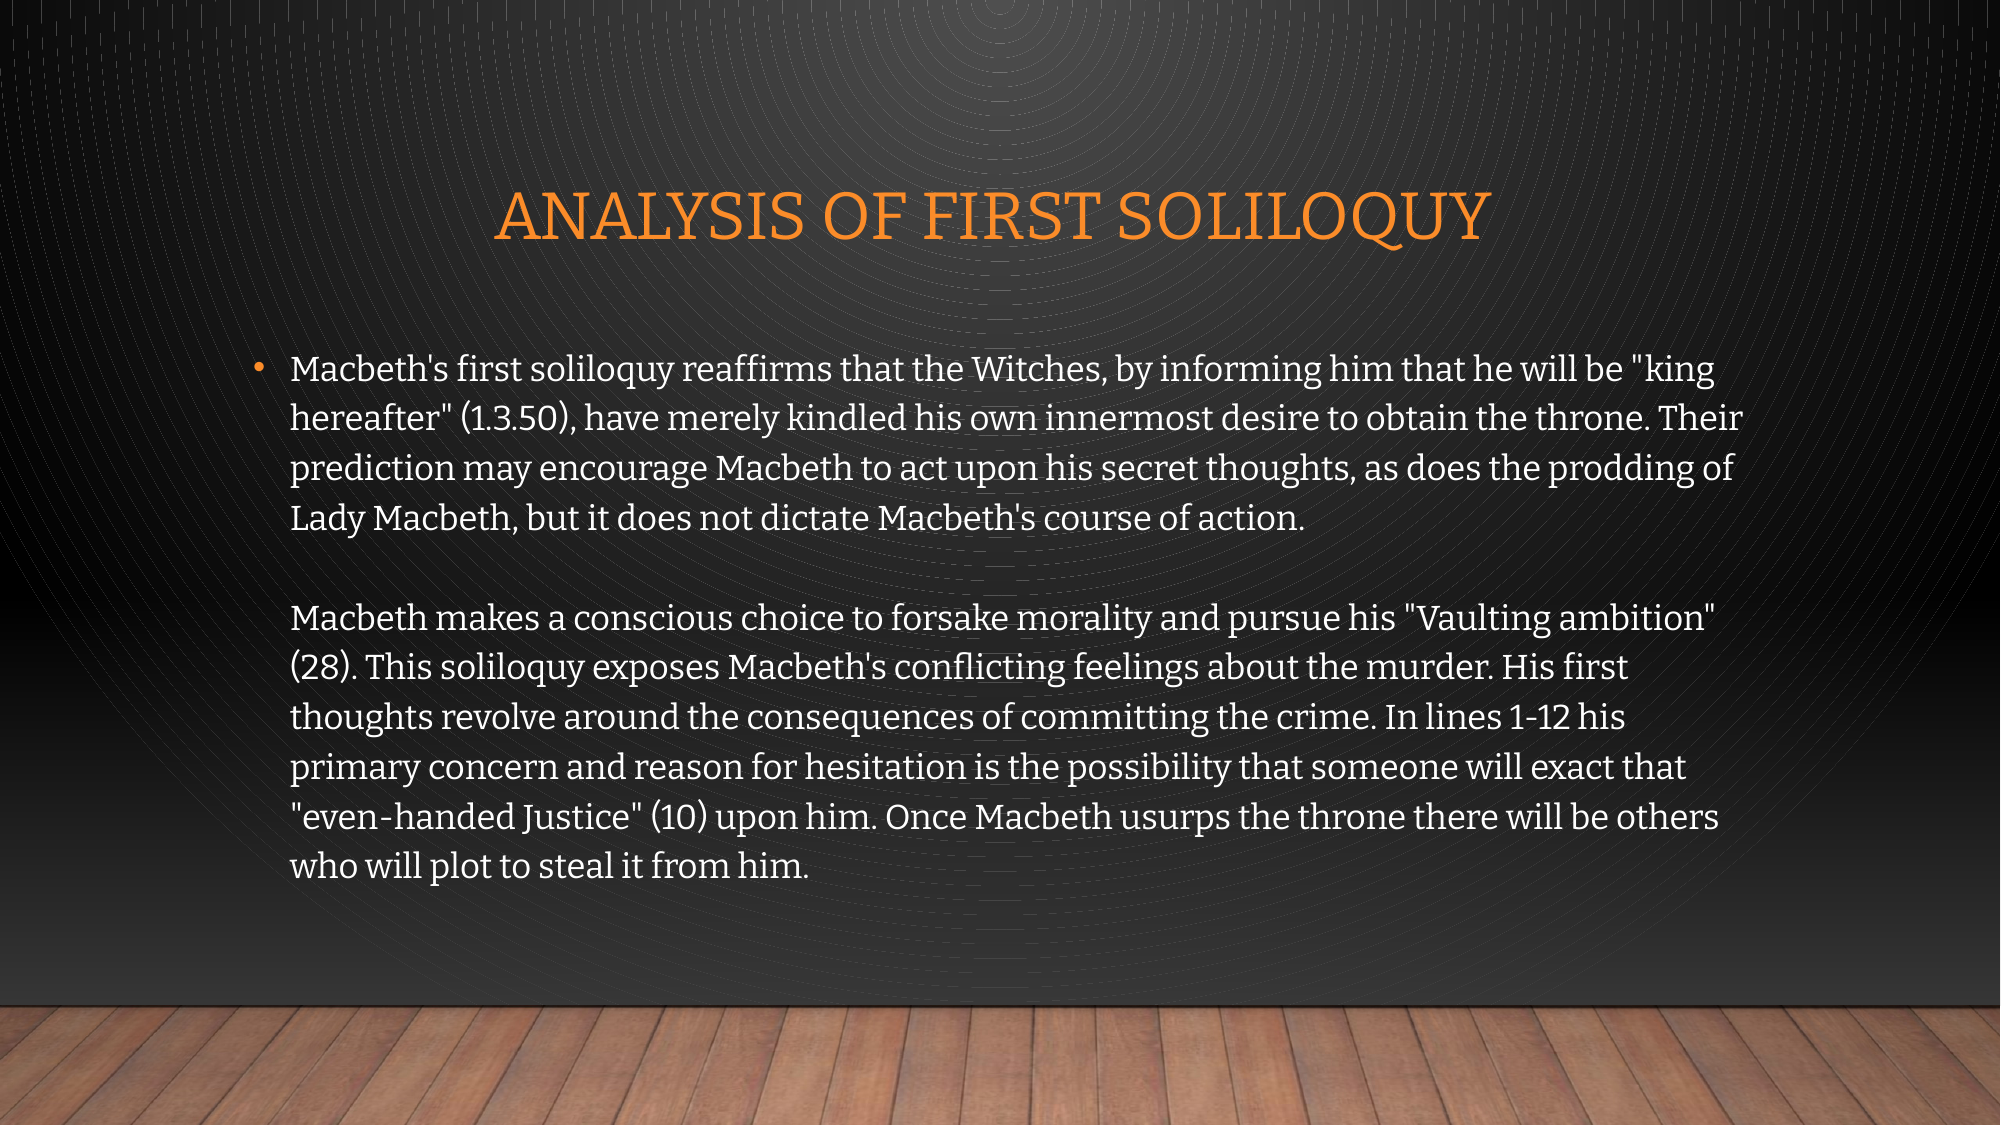

# Analysis of first soliloquy
Macbeth's first soliloquy reaffirms that the Witches, by informing him that he will be "king hereafter" (1.3.50), have merely kindled his own innermost desire to obtain the throne. Their prediction may encourage Macbeth to act upon his secret thoughts, as does the prodding of Lady Macbeth, but it does not dictate Macbeth's course of action.
Macbeth makes a conscious choice to forsake morality and pursue his "Vaulting ambition" (28). This soliloquy exposes Macbeth's conflicting feelings about the murder. His first thoughts revolve around the consequences of committing the crime. In lines 1-12 his primary concern and reason for hesitation is the possibility that someone will exact that "even-handed Justice" (10) upon him. Once Macbeth usurps the throne there will be others who will plot to steal it from him.